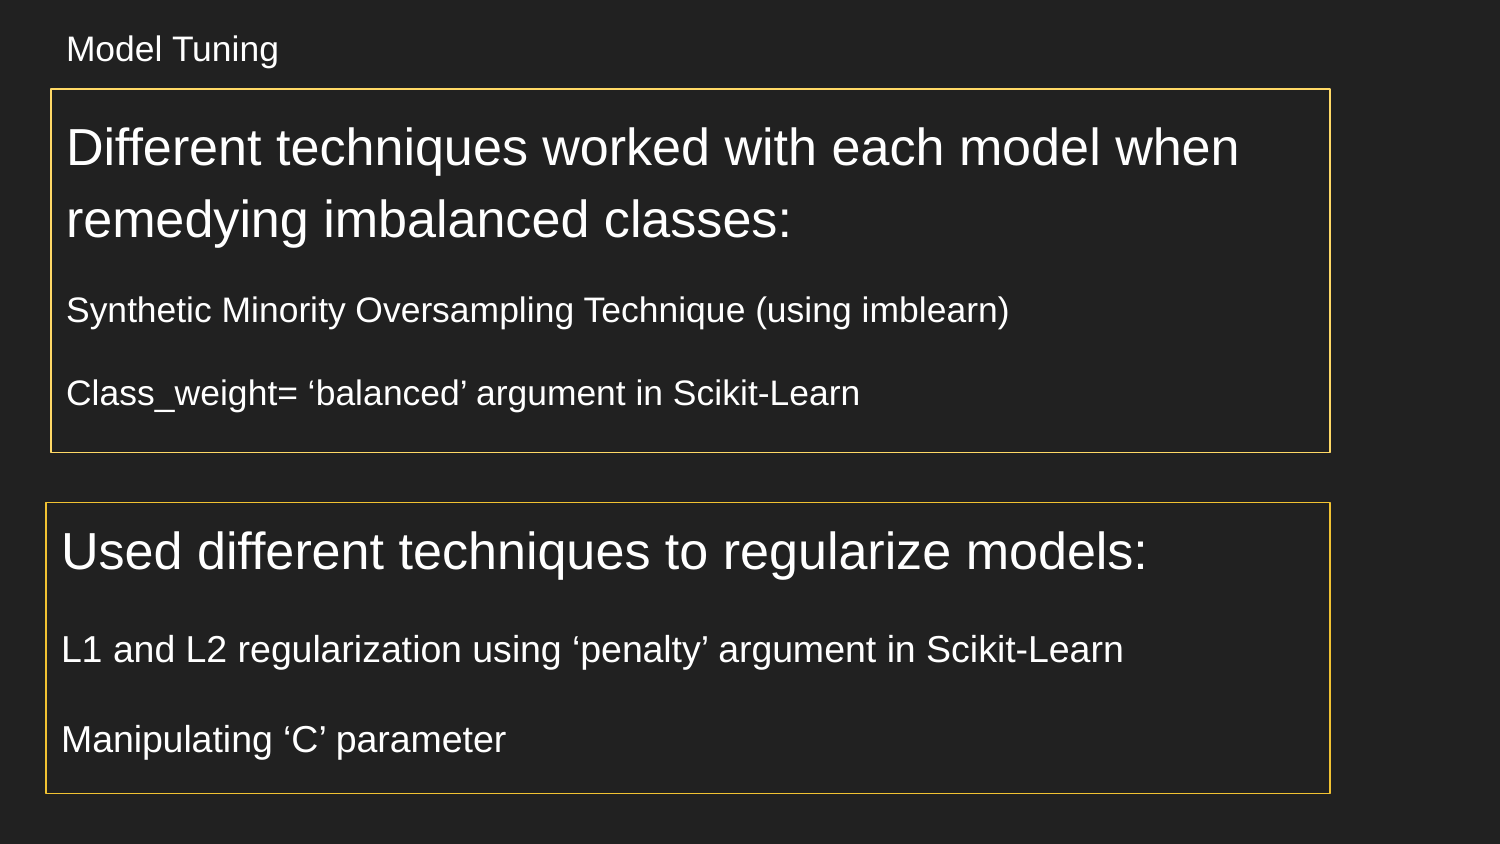

# Model Tuning
Different techniques worked with each model when remedying imbalanced classes:
Synthetic Minority Oversampling Technique (using imblearn)
Class_weight= ‘balanced’ argument in Scikit-Learn
Used different techniques to regularize models:

L1 and L2 regularization using ‘penalty’ argument in Scikit-Learn

Manipulating ‘C’ parameter